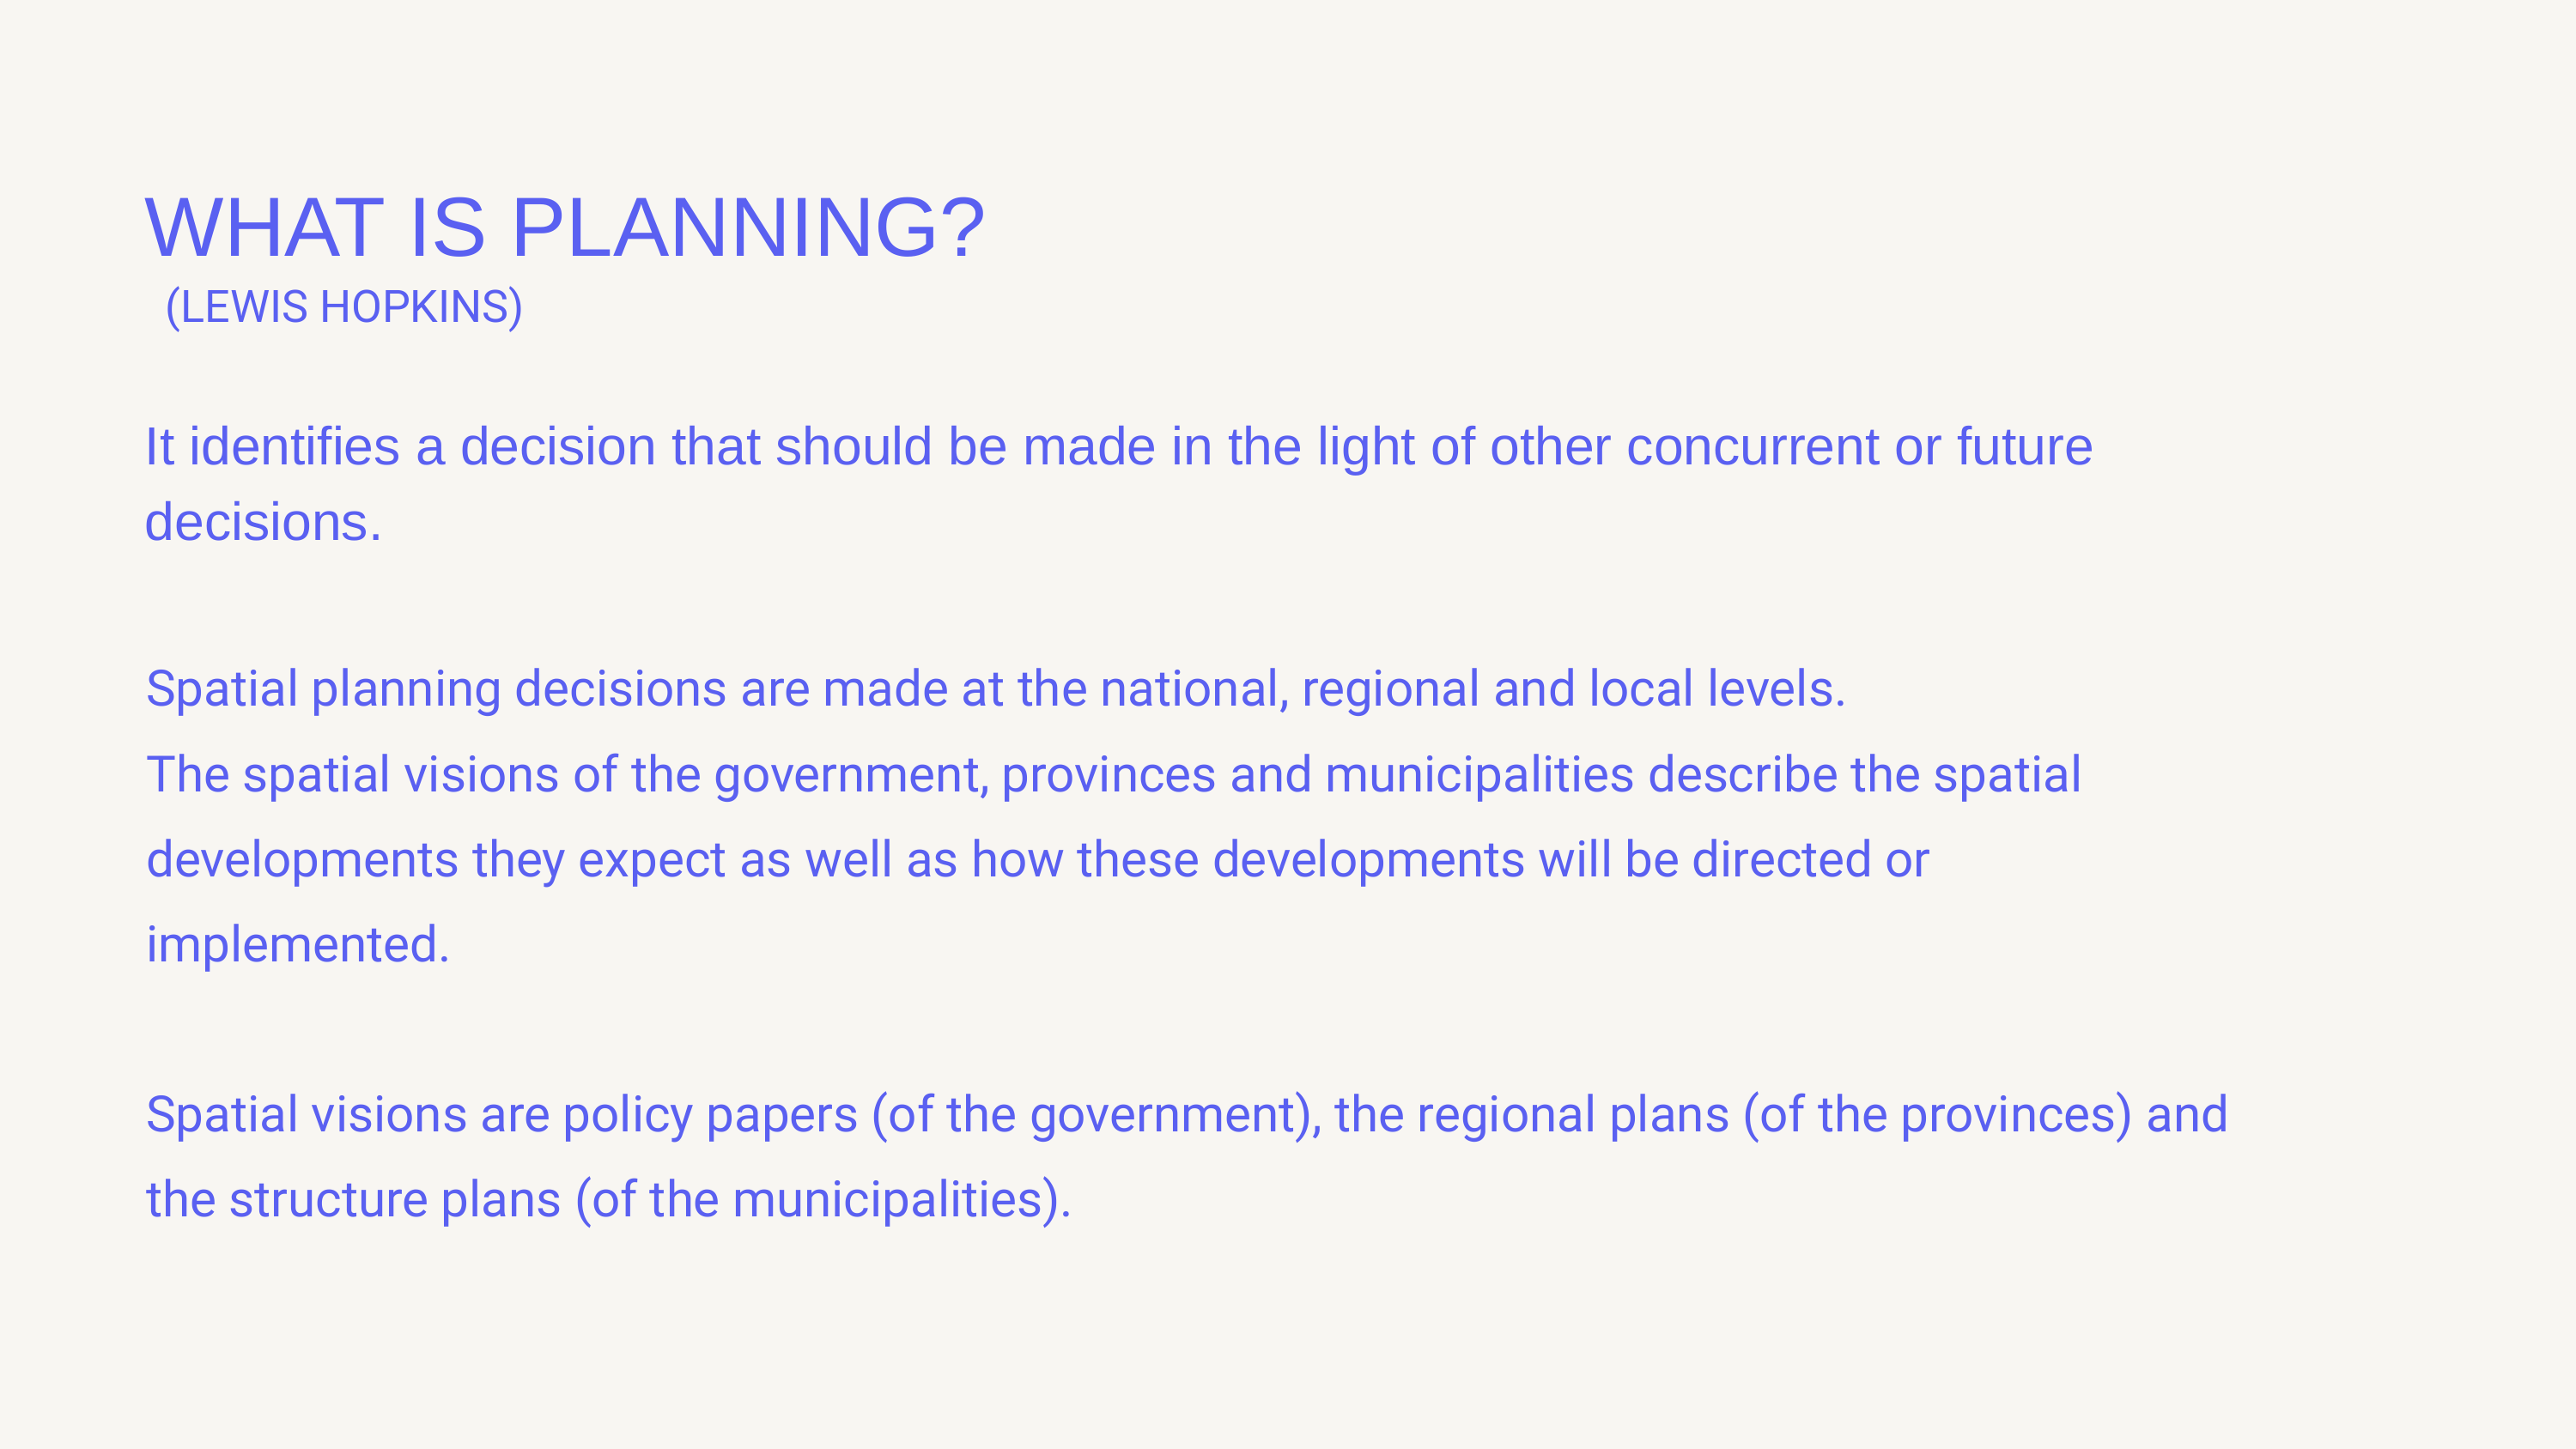

WHAT IS PLANNING?
(LEWIS HOPKINS)
It identifies a decision that should be made in the light of other concurrent or future decisions.
Spatial planning decisions are made at the national, regional and local levels.
The spatial visions of the government, provinces and municipalities describe the spatial developments they expect as well as how these developments will be directed or implemented.

Spatial visions are policy papers (of the government), the regional plans (of the provinces) and the structure plans (of the municipalities).